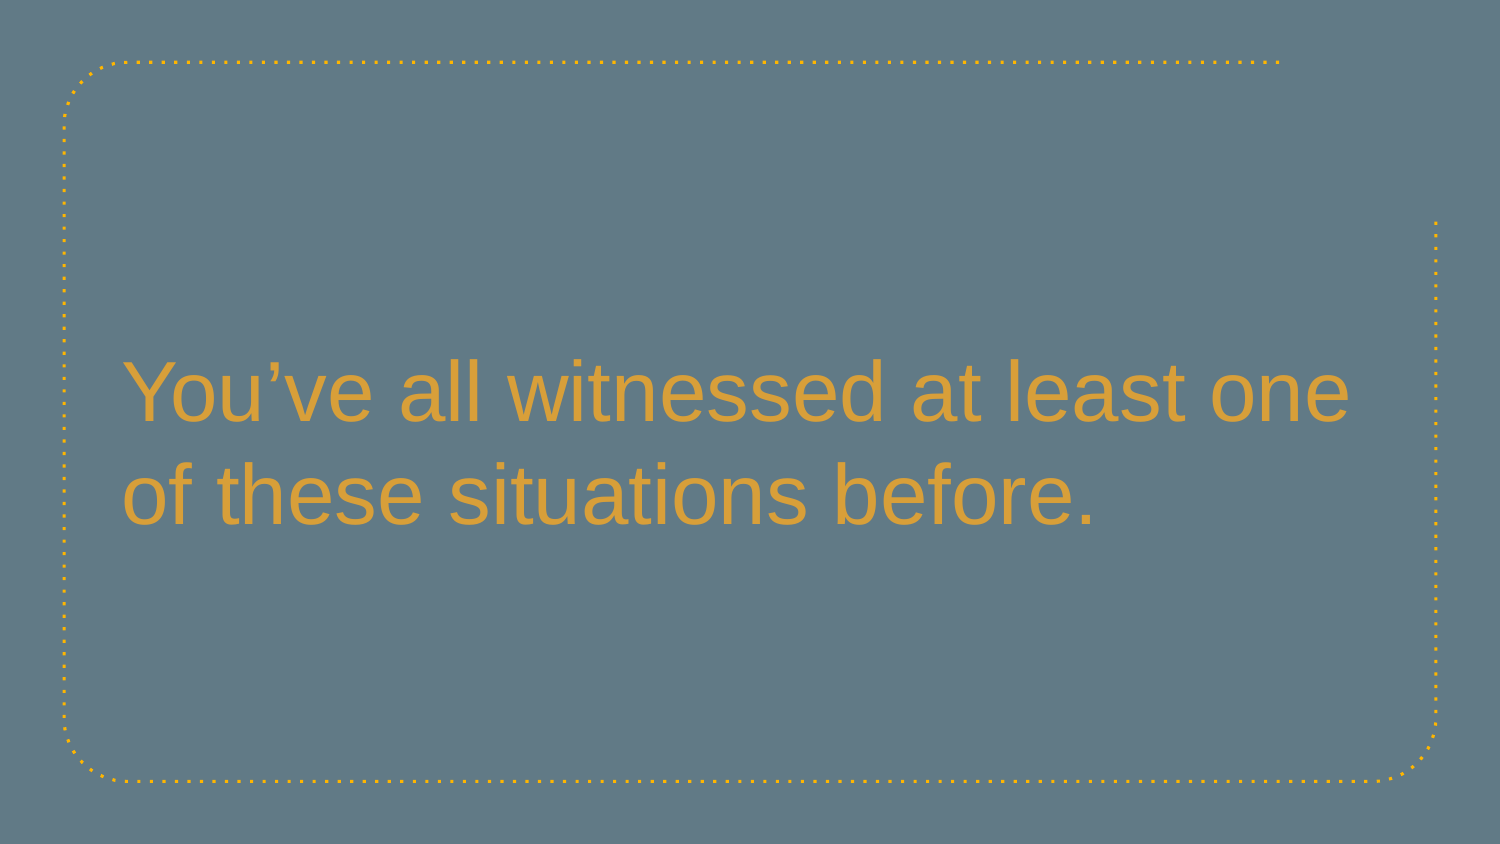

# You’ve all witnessed at least one of these situations before.